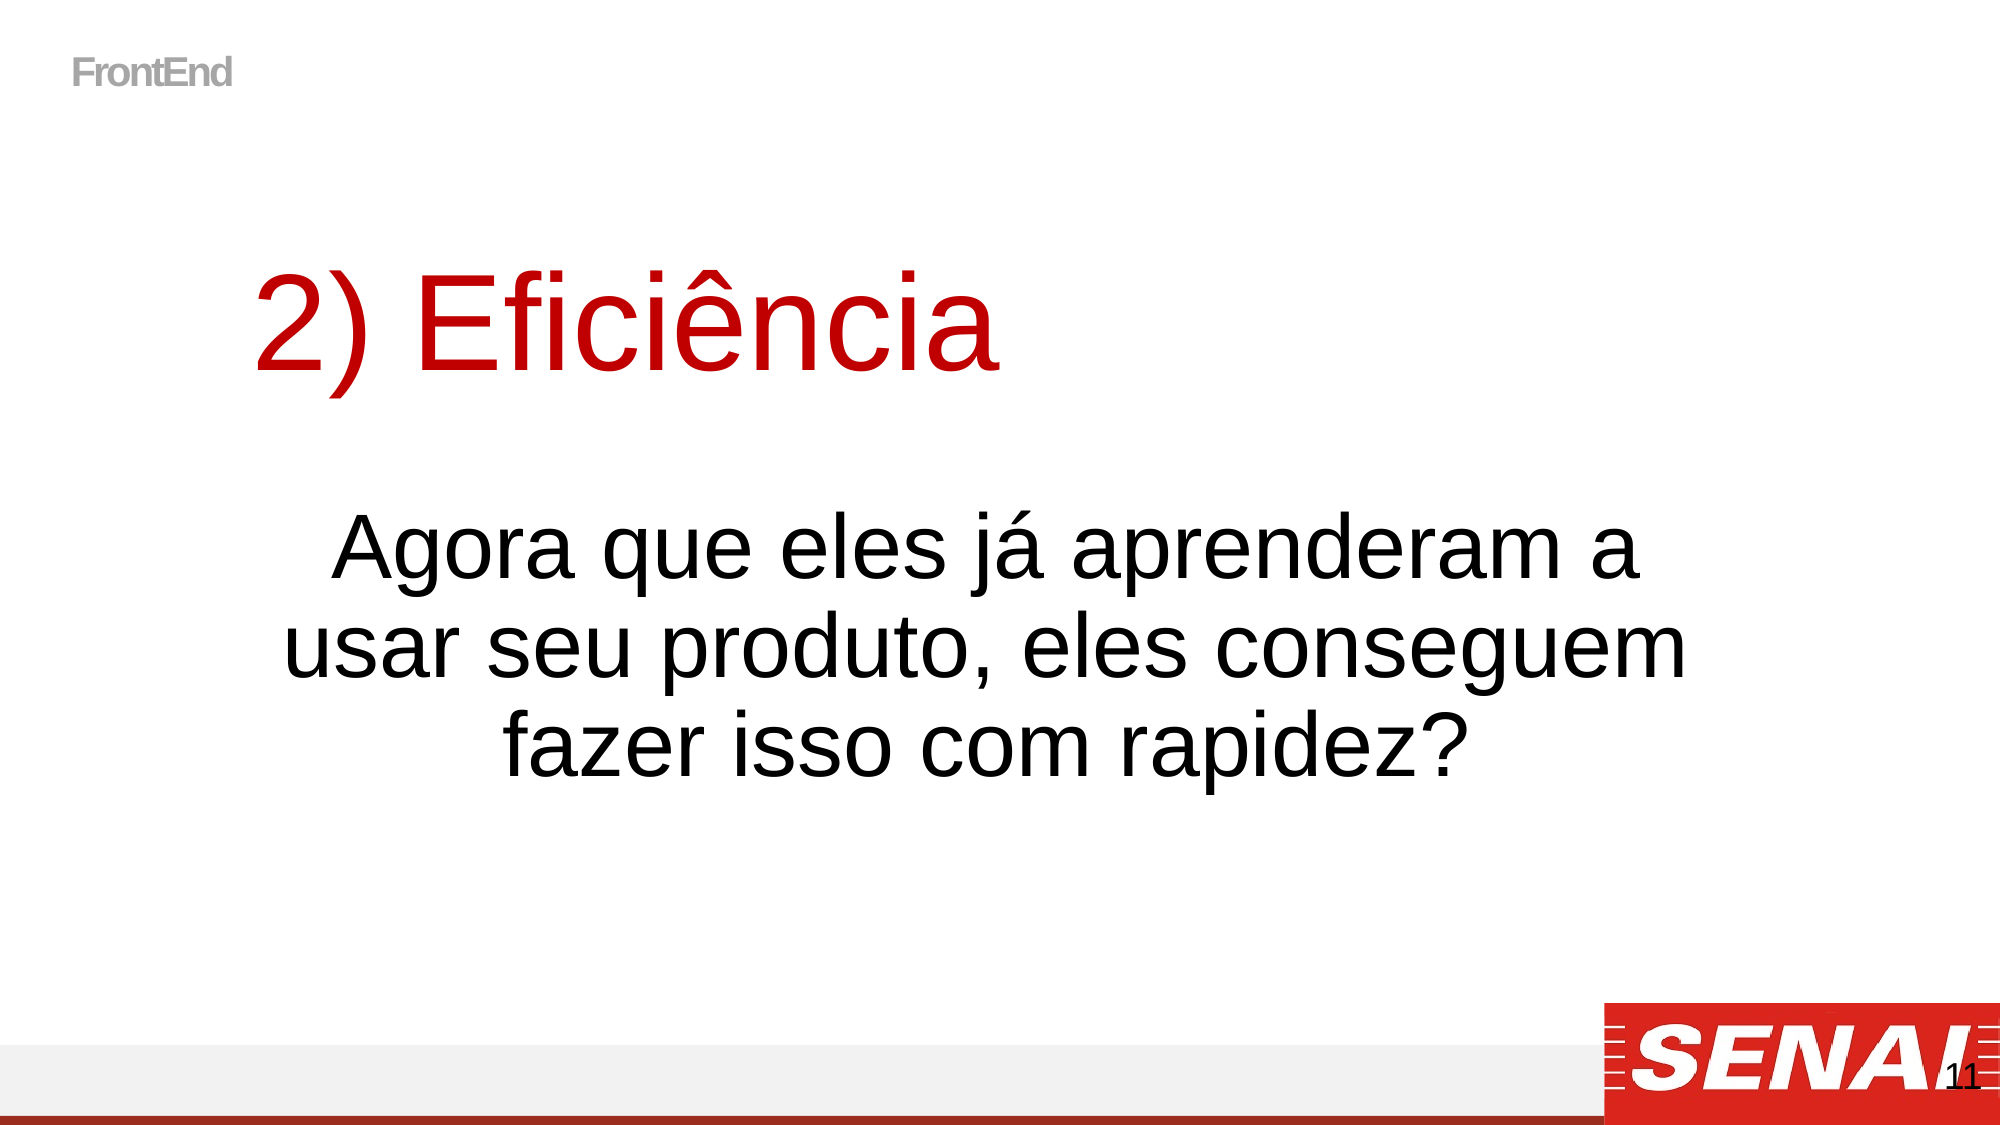

# FrontEnd
2) Eficiência

Agora que eles já aprenderam a usar seu produto, eles conseguem fazer isso com rapidez?

11